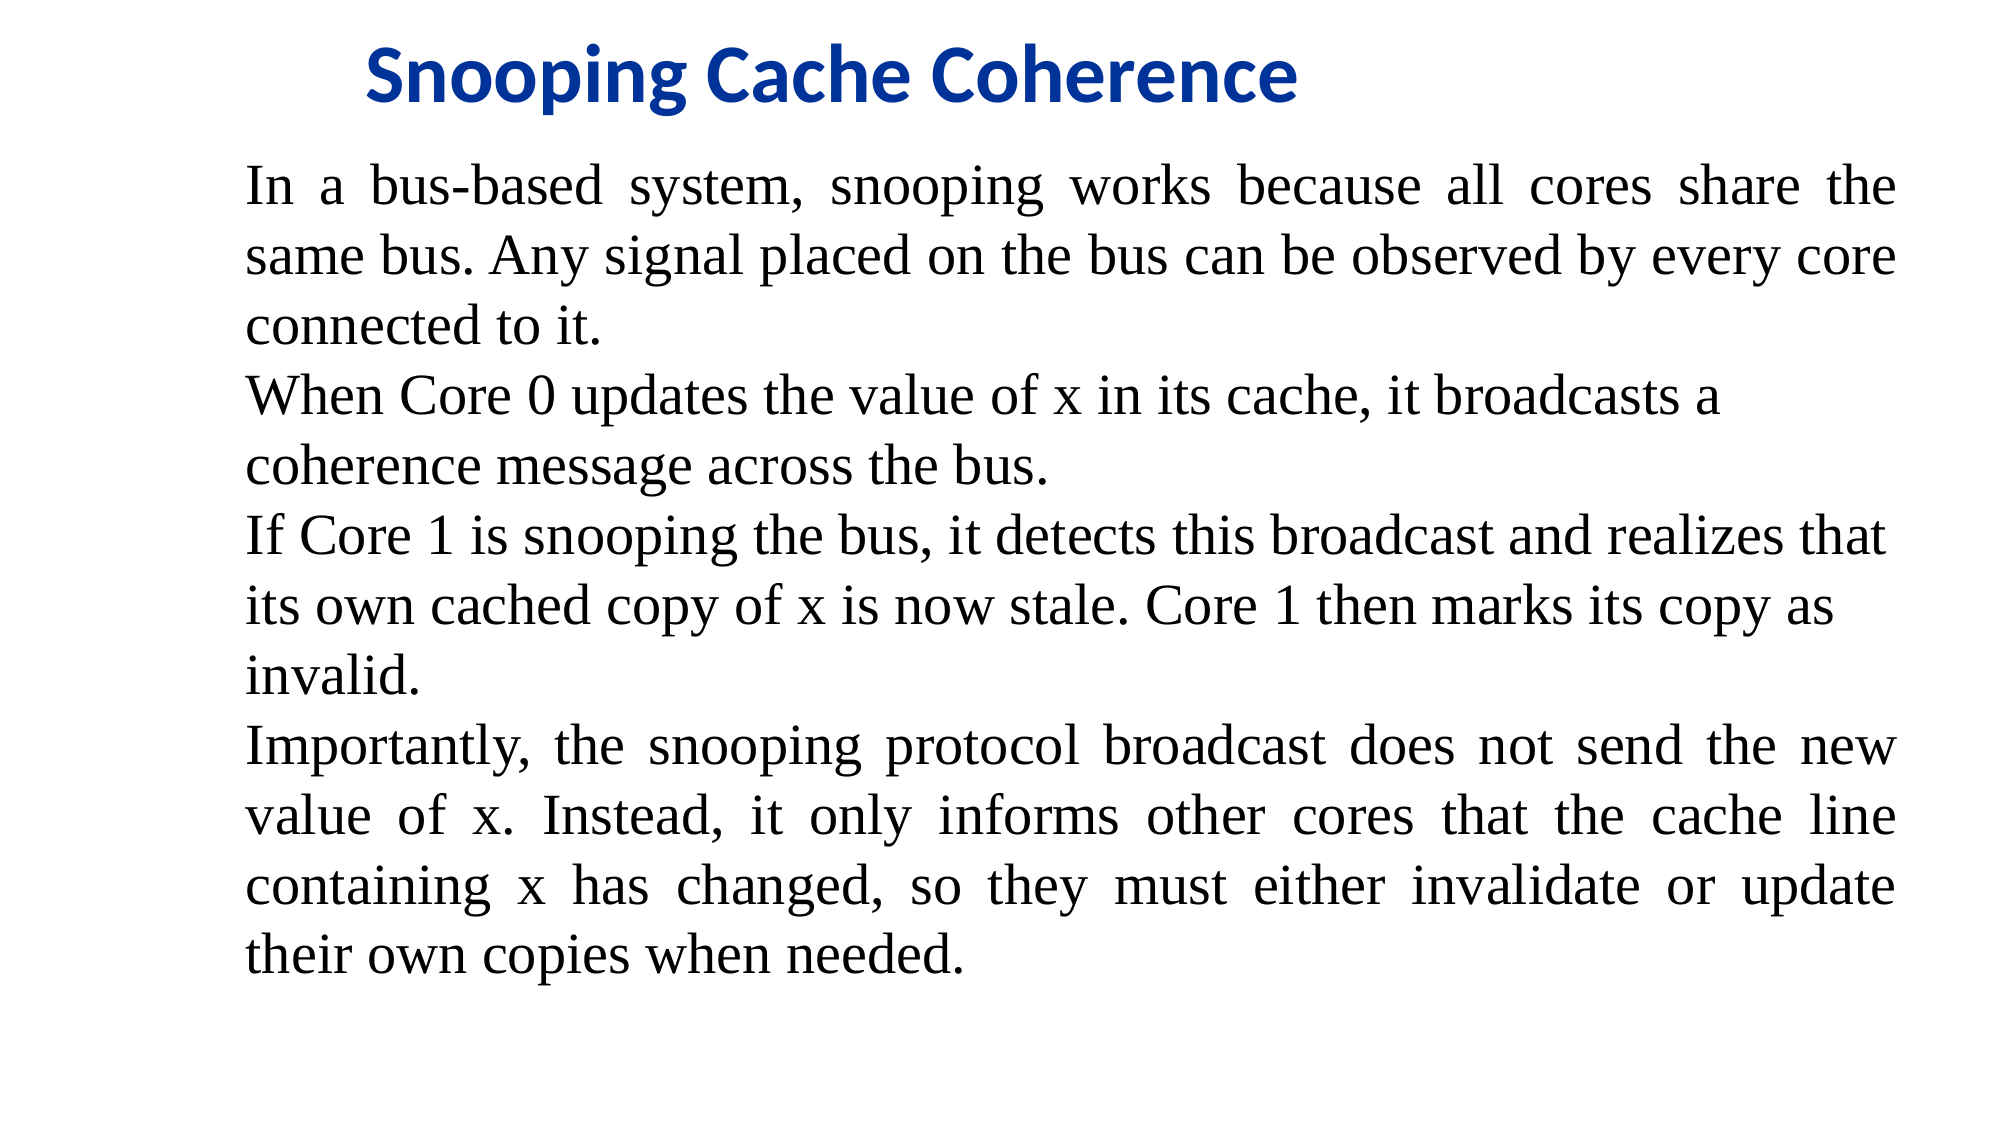

# Snooping Cache Coherence
In a bus-based system, snooping works because all cores share the same bus. Any signal placed on the bus can be observed by every core connected to it.
When Core 0 updates the value of x in its cache, it broadcasts a coherence message across the bus.
If Core 1 is snooping the bus, it detects this broadcast and realizes that its own cached copy of x is now stale. Core 1 then marks its copy as invalid.
Importantly, the snooping protocol broadcast does not send the new value of x. Instead, it only informs other cores that the cache line containing x has changed, so they must either invalidate or update their own copies when needed.